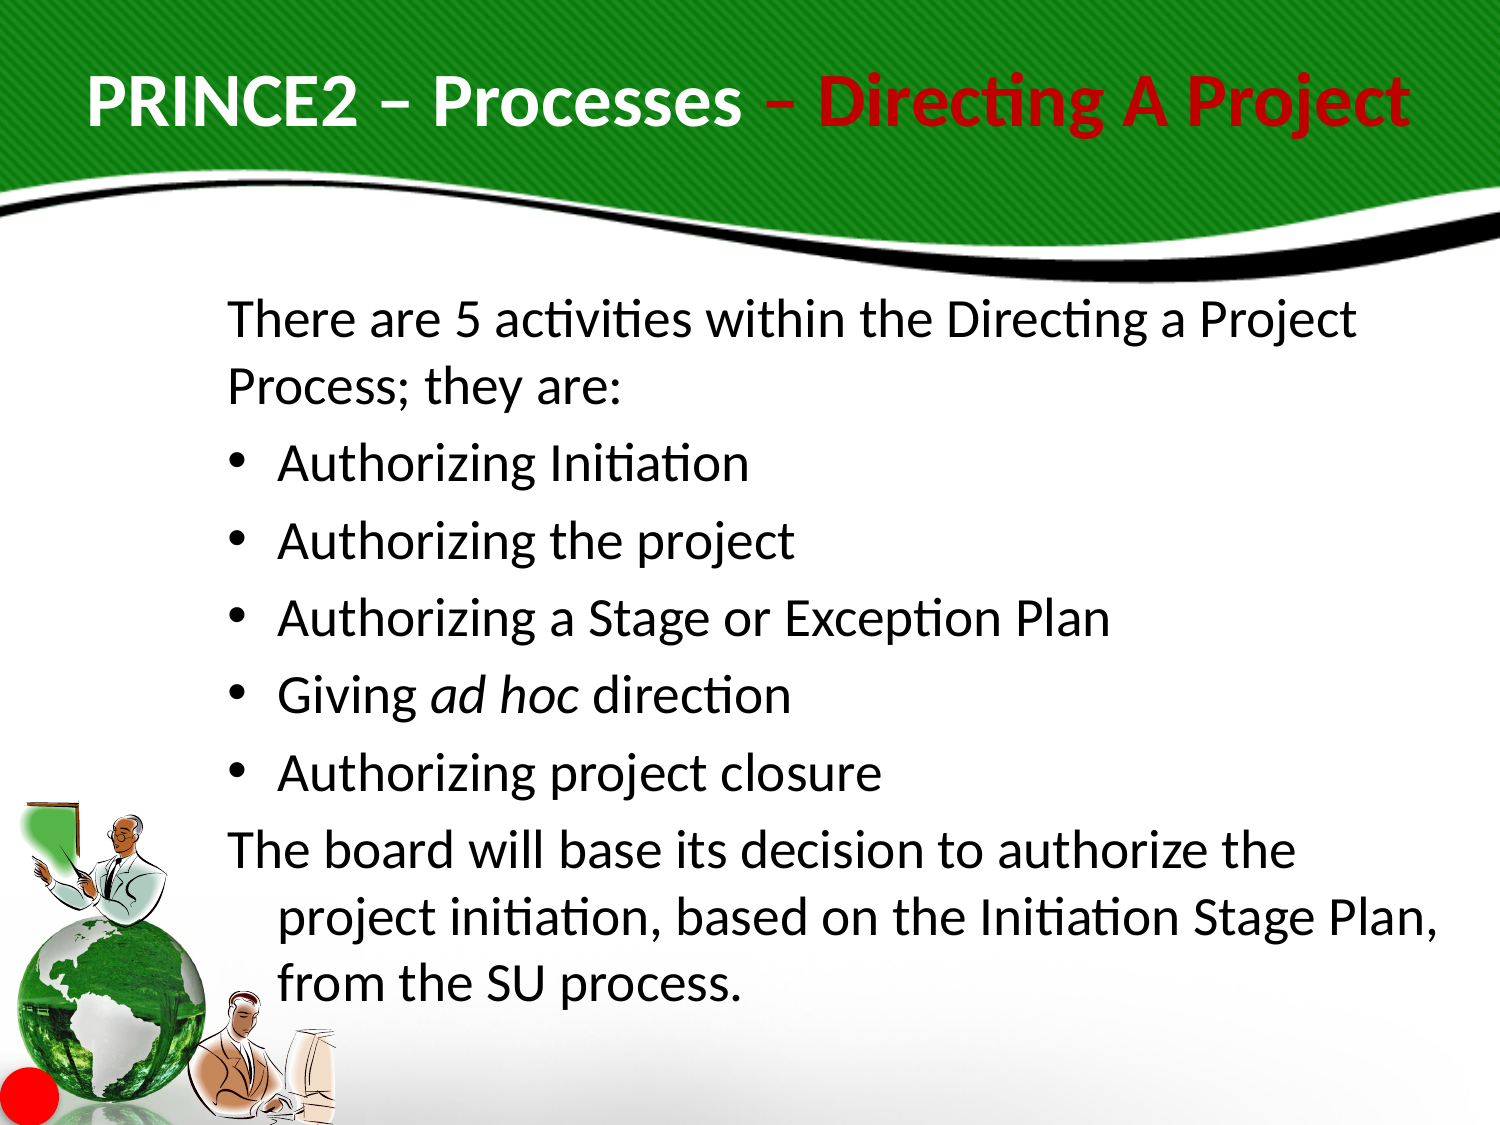

# PRINCE2 – Processes – Directing A Project
There are 5 activities within the Directing a Project Process; they are:
Authorizing Initiation
Authorizing the project
Authorizing a Stage or Exception Plan
Giving ad hoc direction
Authorizing project closure
The board will base its decision to authorize the project initiation, based on the Initiation Stage Plan, from the SU process.